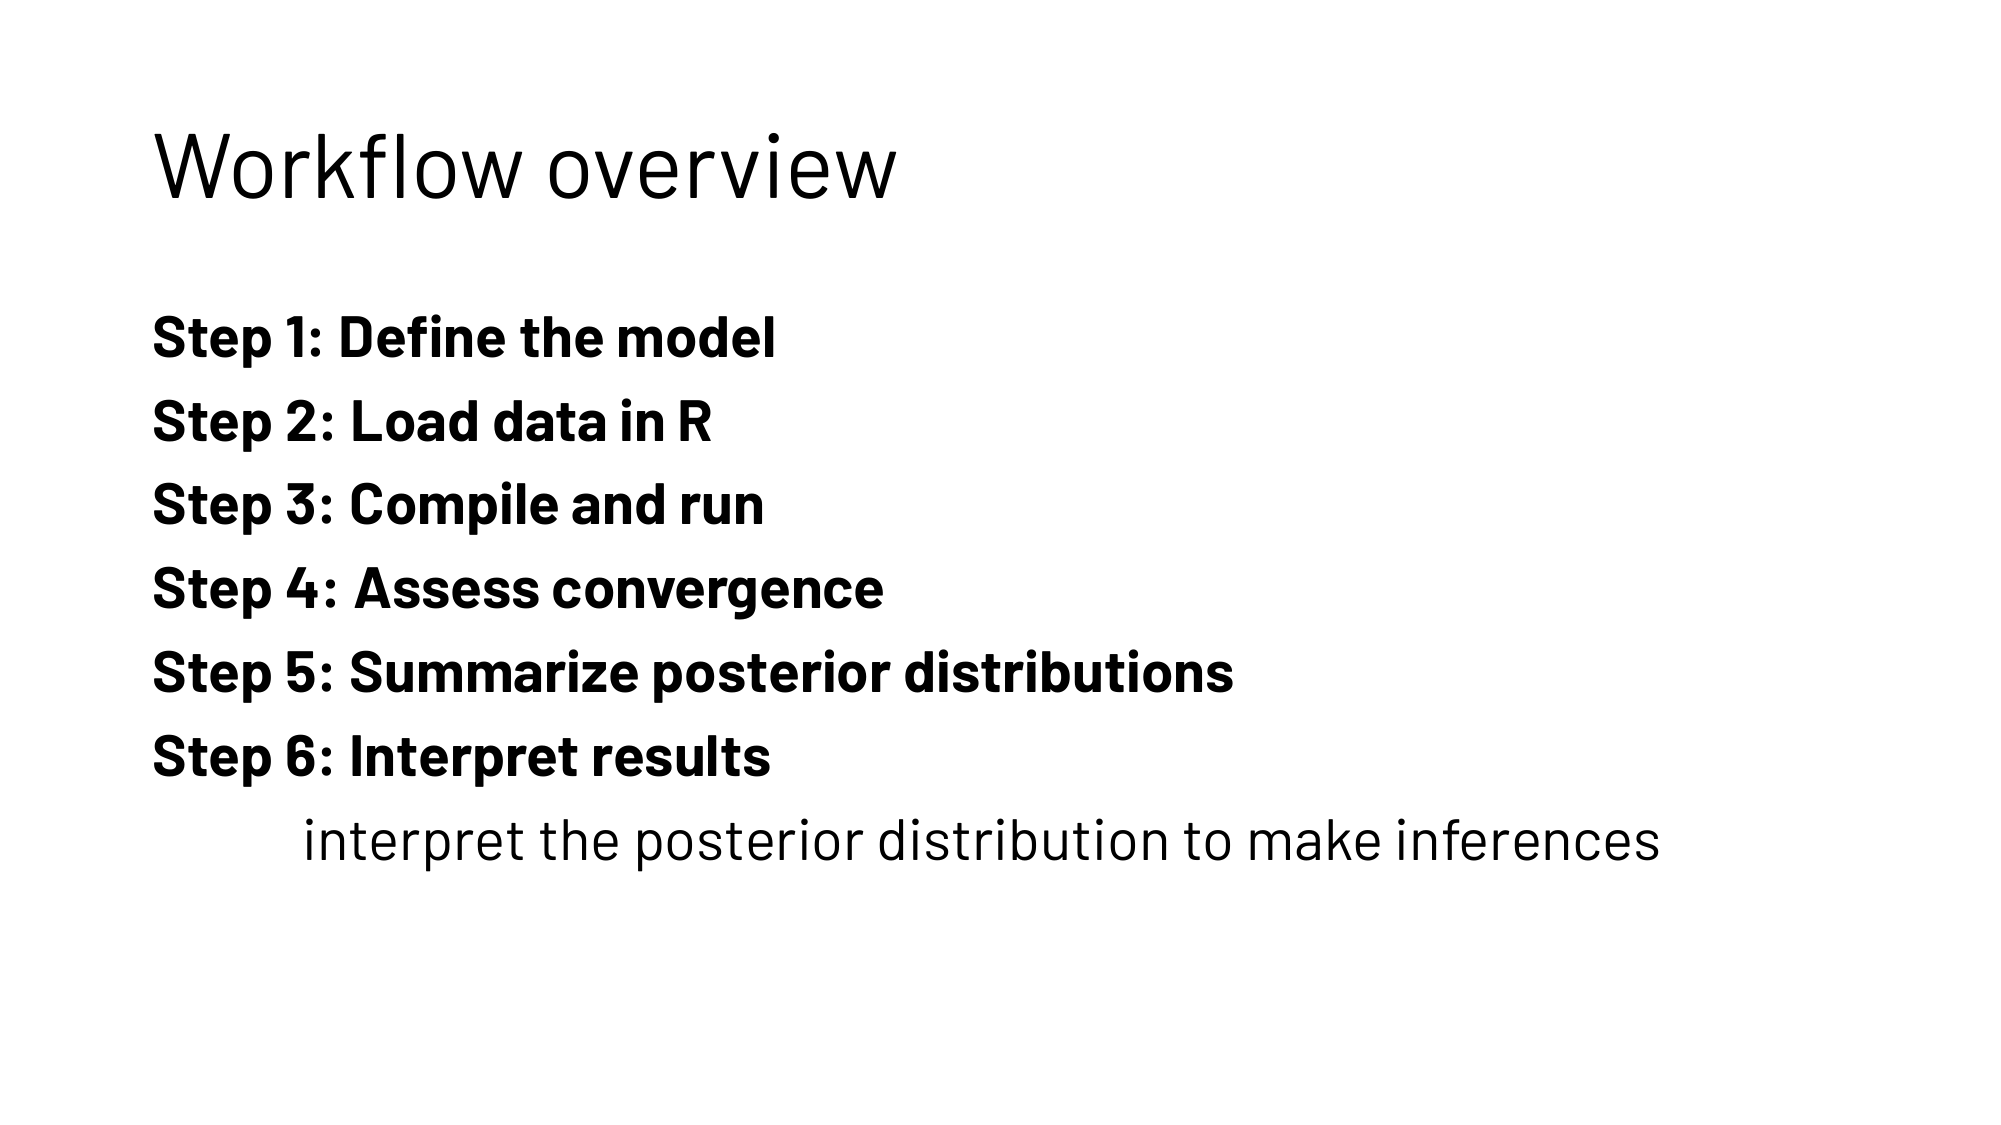

# Workflow overview
Step 1: Define the model
Step 2: Load data in R
Step 3: Compile and run
Step 4: Assess convergence
Step 5: Summarize posterior distributions
Step 6: Interpret results
	interpret the posterior distribution to make inferences